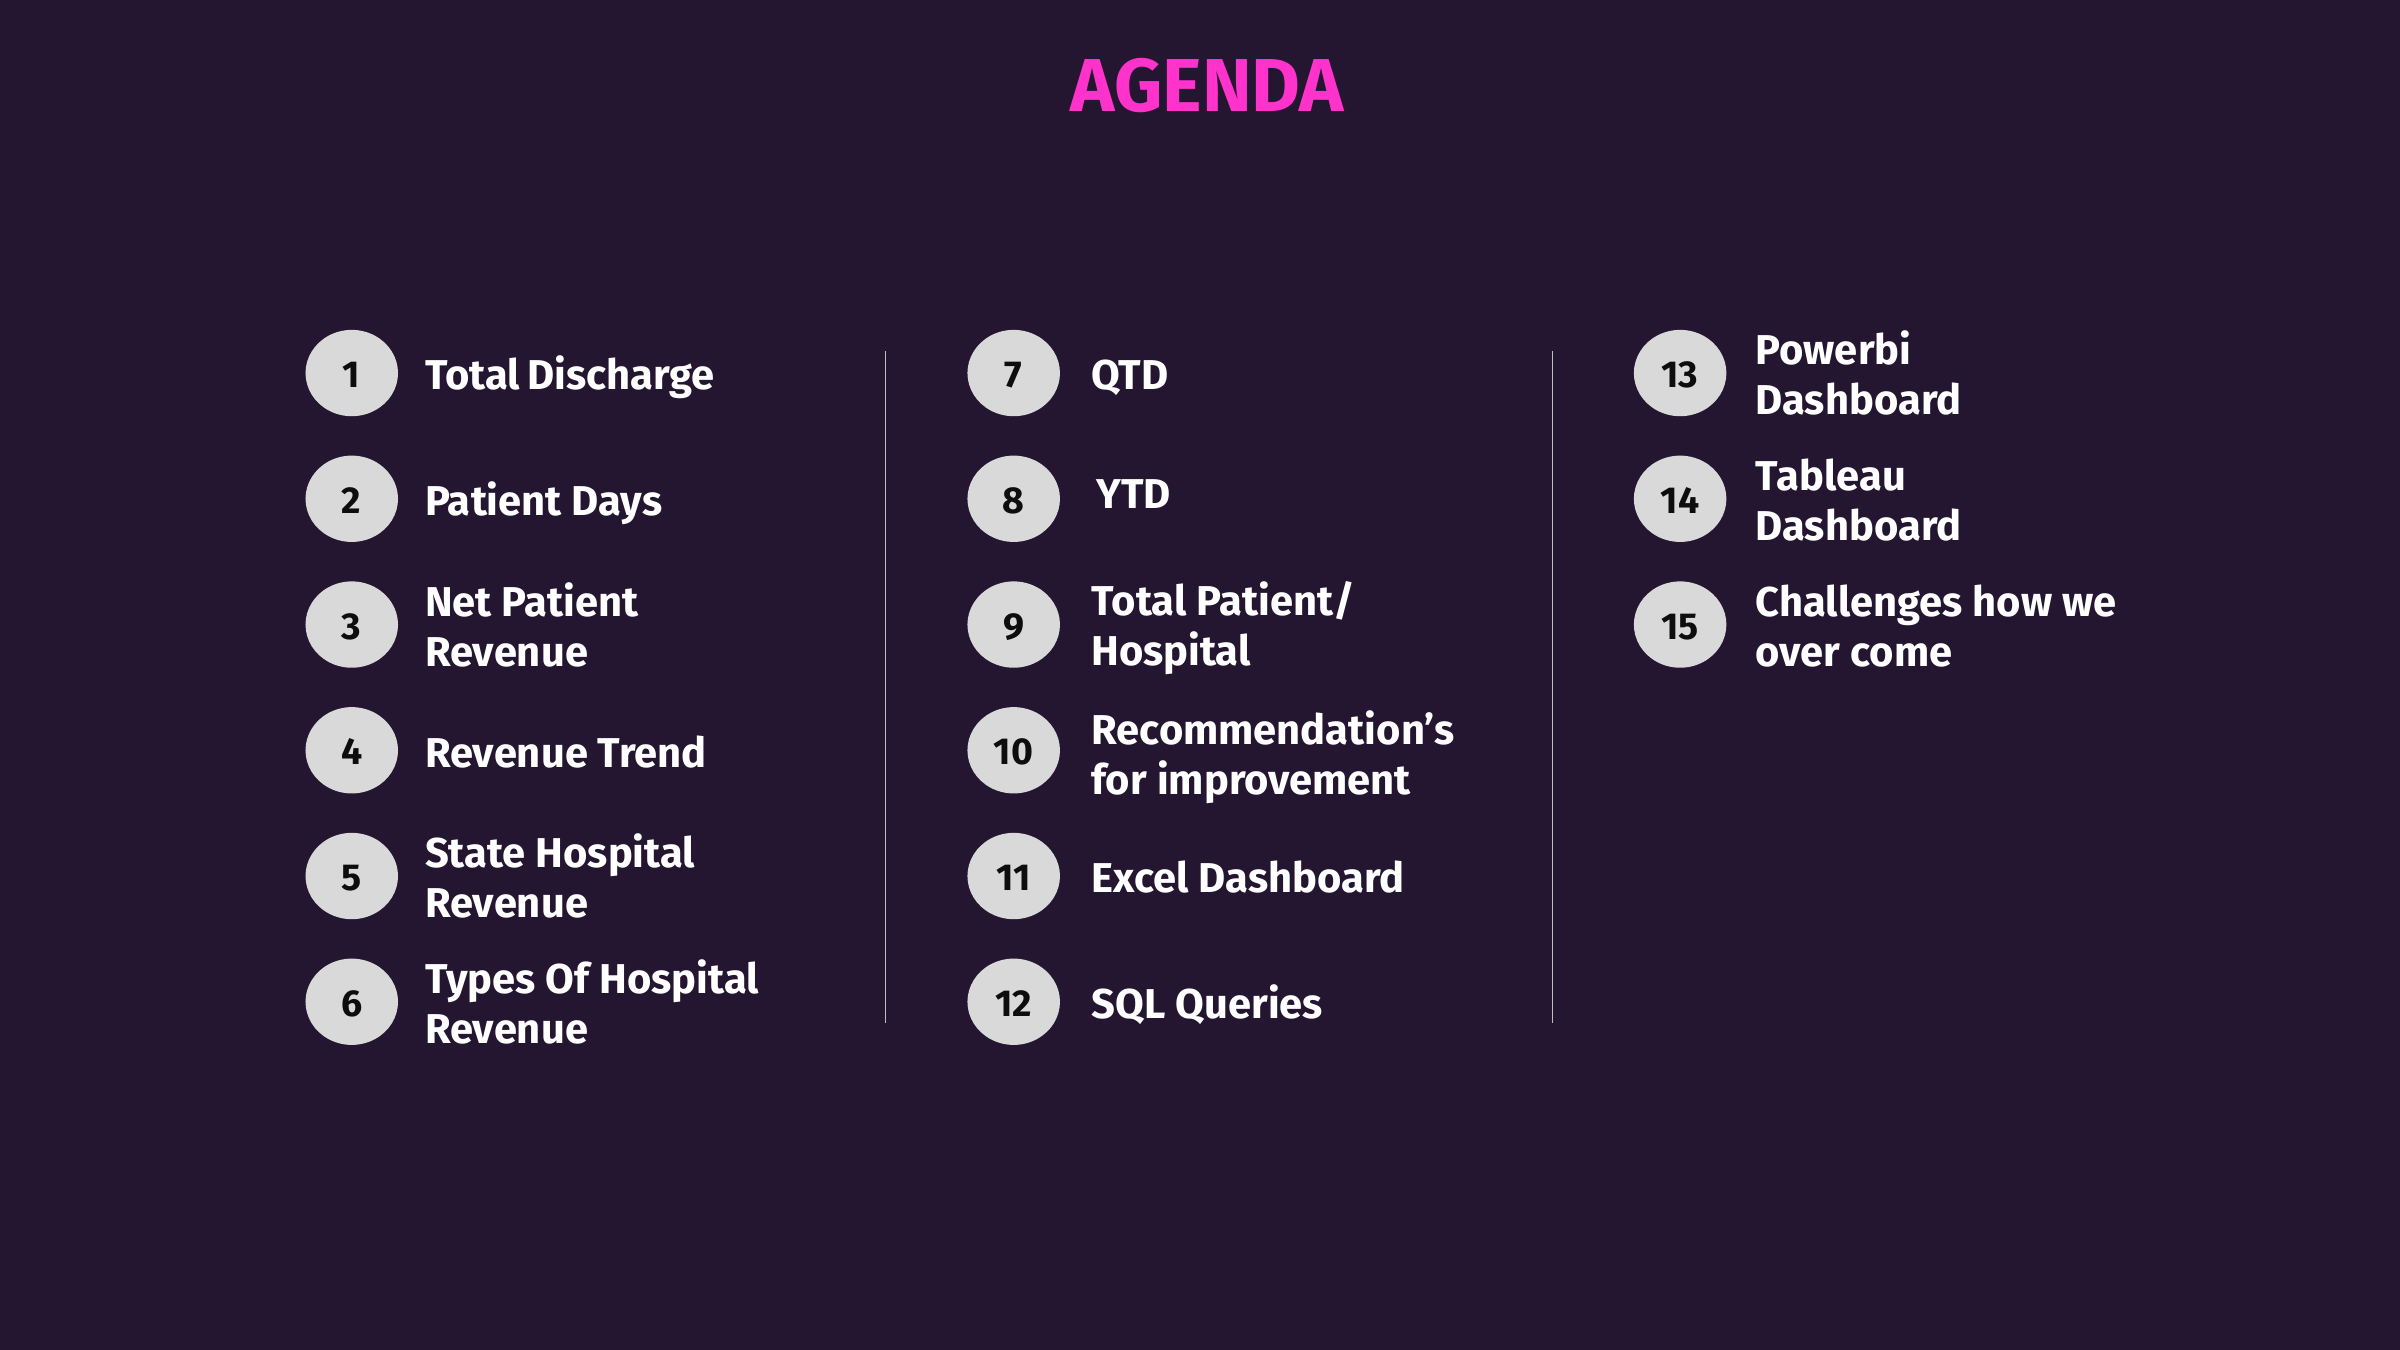

AGENDA

1

7
13
Total Discharge
QTD
Powerbi Dashboard

2

8
14
Patient Days
Tableau Dashboard

3

9
15
Total Patient/ Hospital
Net Patient Revenue
Challenges how we over come

4

10
Revenue Trend
Recommendation’s for improvement

5

11
State Hospital Revenue
Excel Dashboard

6

12
Types Of Hospital Revenue
SQL Queries
YTD